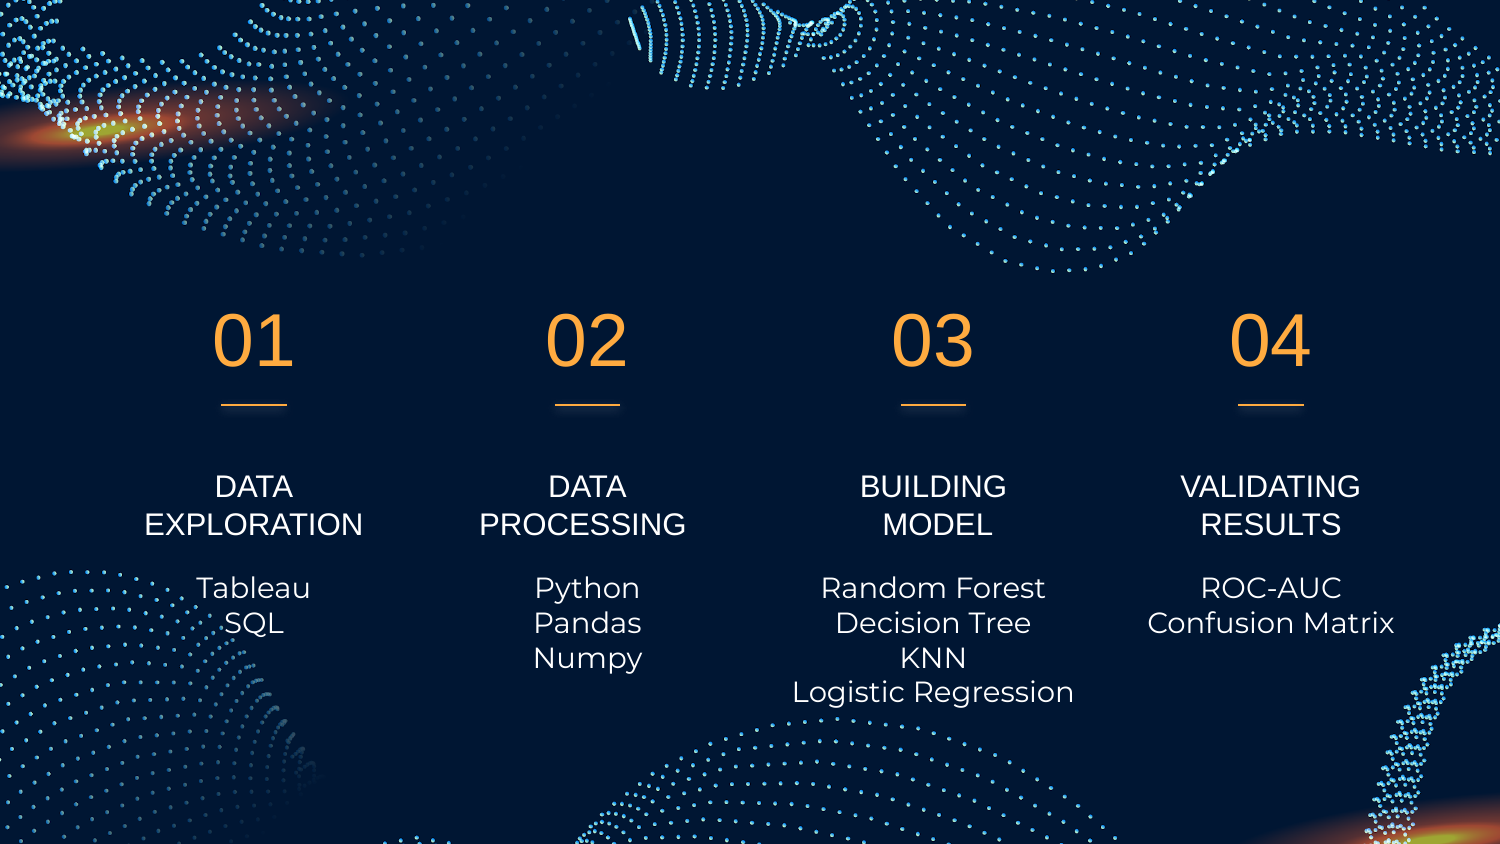

01
02
03
04
DATA
EXPLORATION
# DATA
PROCESSING
BUILDING
 MODEL
VALIDATING RESULTS
Tableau
SQL
Python
Pandas
Numpy
Random Forest
Decision Tree
KNN
Logistic Regression
ROC-AUC
Confusion Matrix